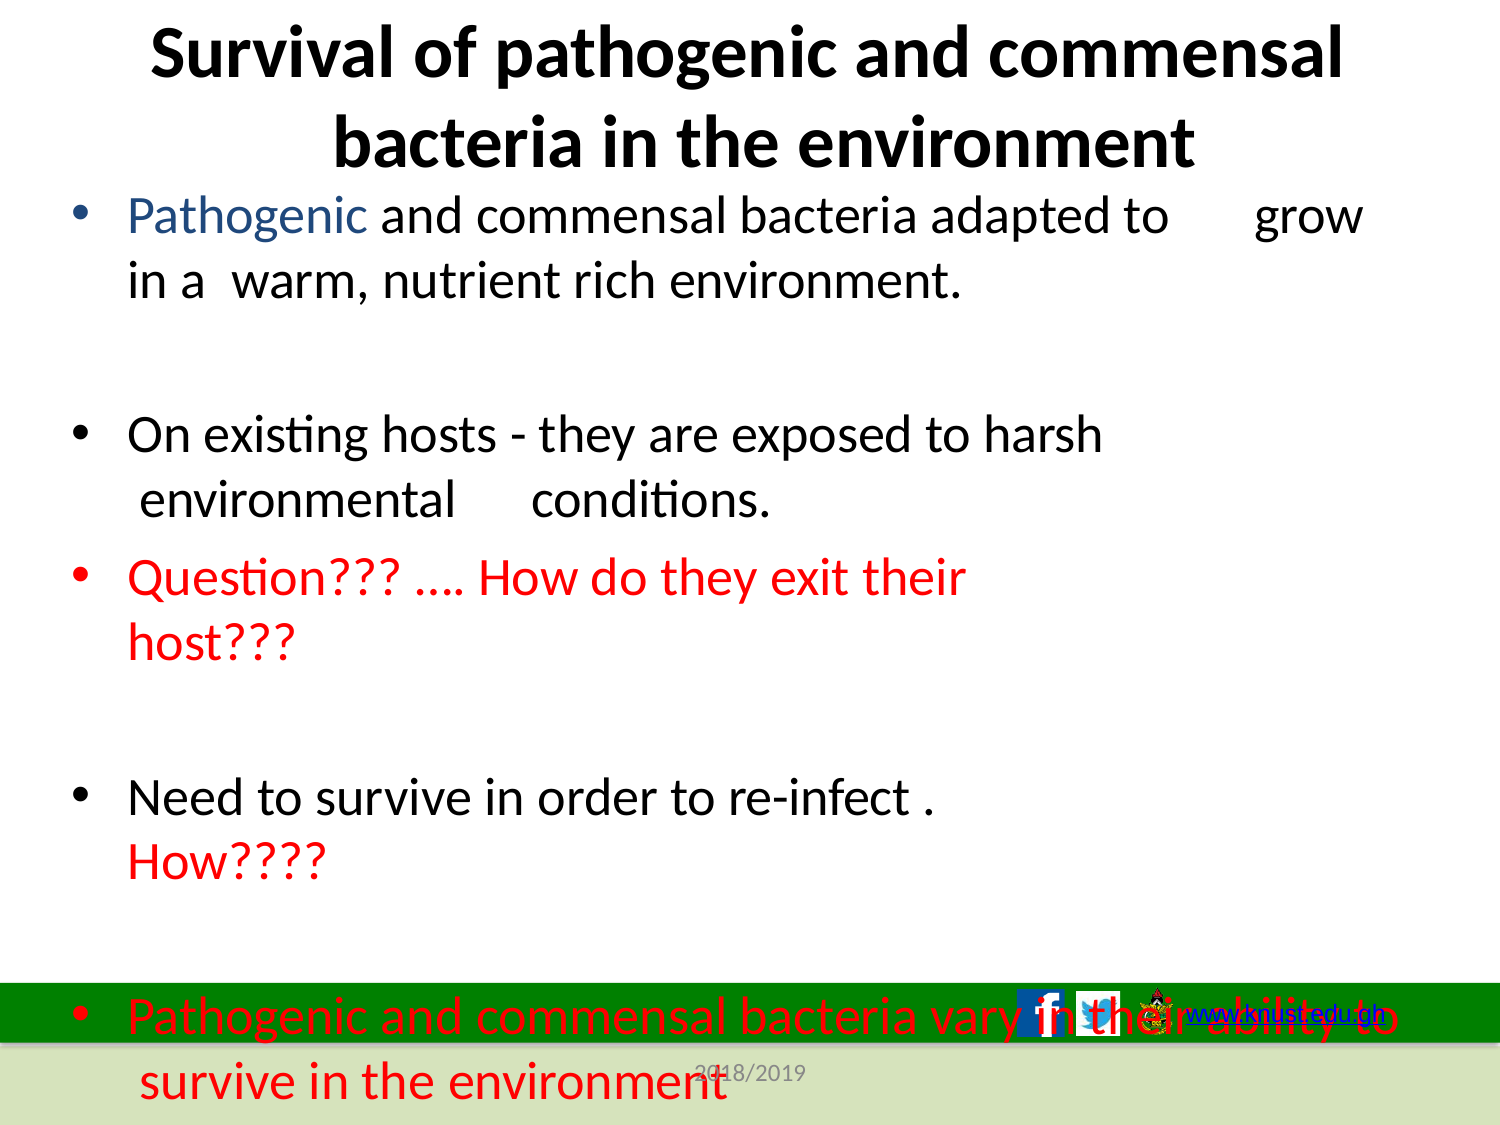

# Survival of pathogenic and commensal  bacteria in the environment
Pathogenic and commensal bacteria adapted to	grow in a  warm, nutrient rich environment.

On existing hosts - they are exposed to harsh  environmental	conditions.
Question??? …. How do they exit their host???

Need to survive in order to re-infect . How????

Pathogenic and commensal bacteria vary in their ability to  survive in the environment

www.knust.edu.gh
2018/2019